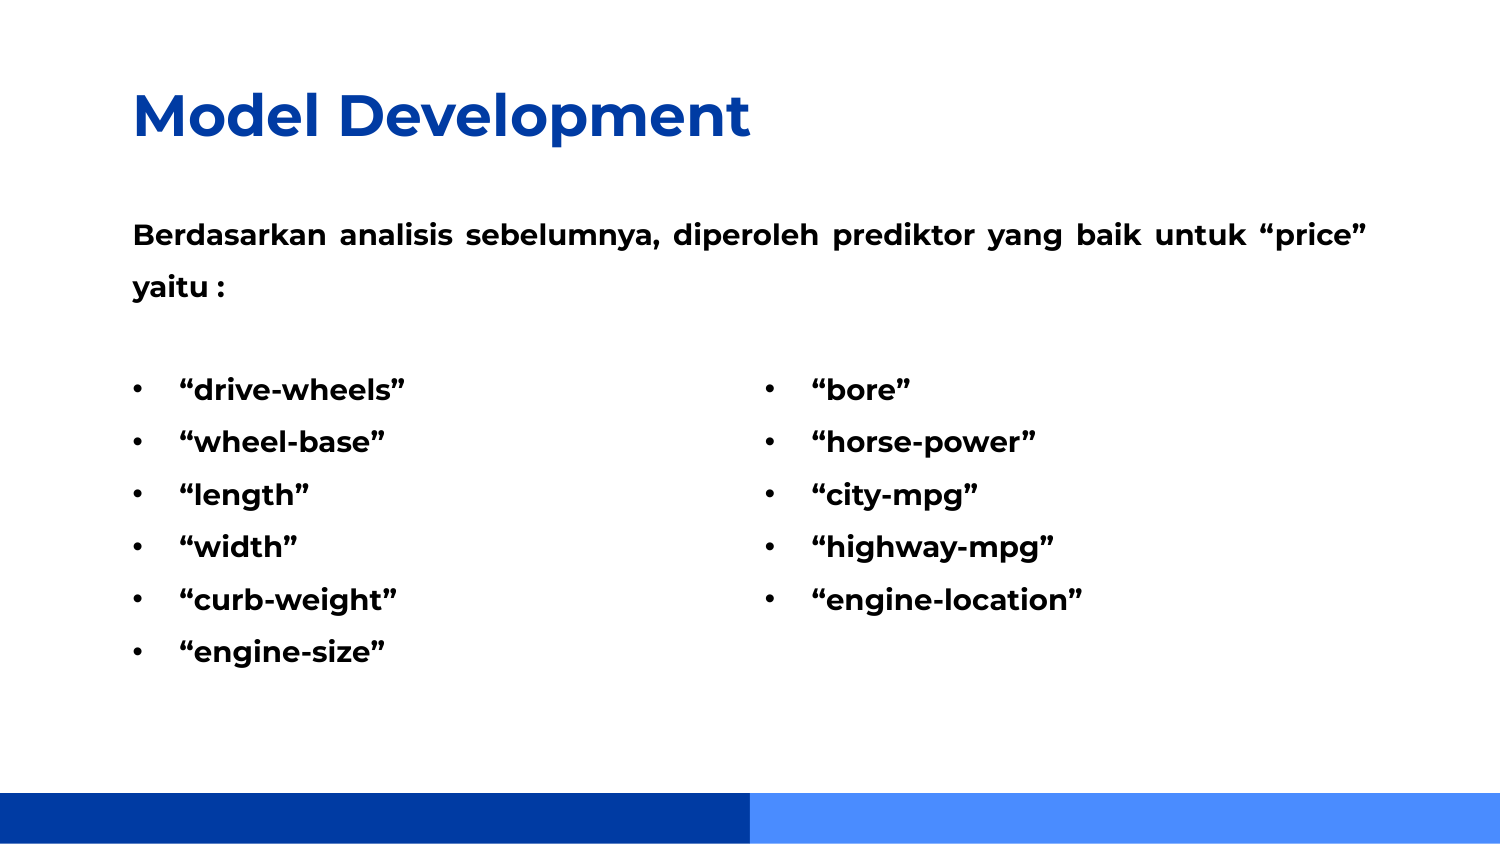

# Model Development
Berdasarkan analisis sebelumnya, diperoleh prediktor yang baik untuk “price” yaitu :

“drive-wheels”
“wheel-base”
“length”
“width”
“curb-weight”
“engine-size”
“bore”
“horse-power”
“city-mpg”
“highway-mpg”
“engine-location”